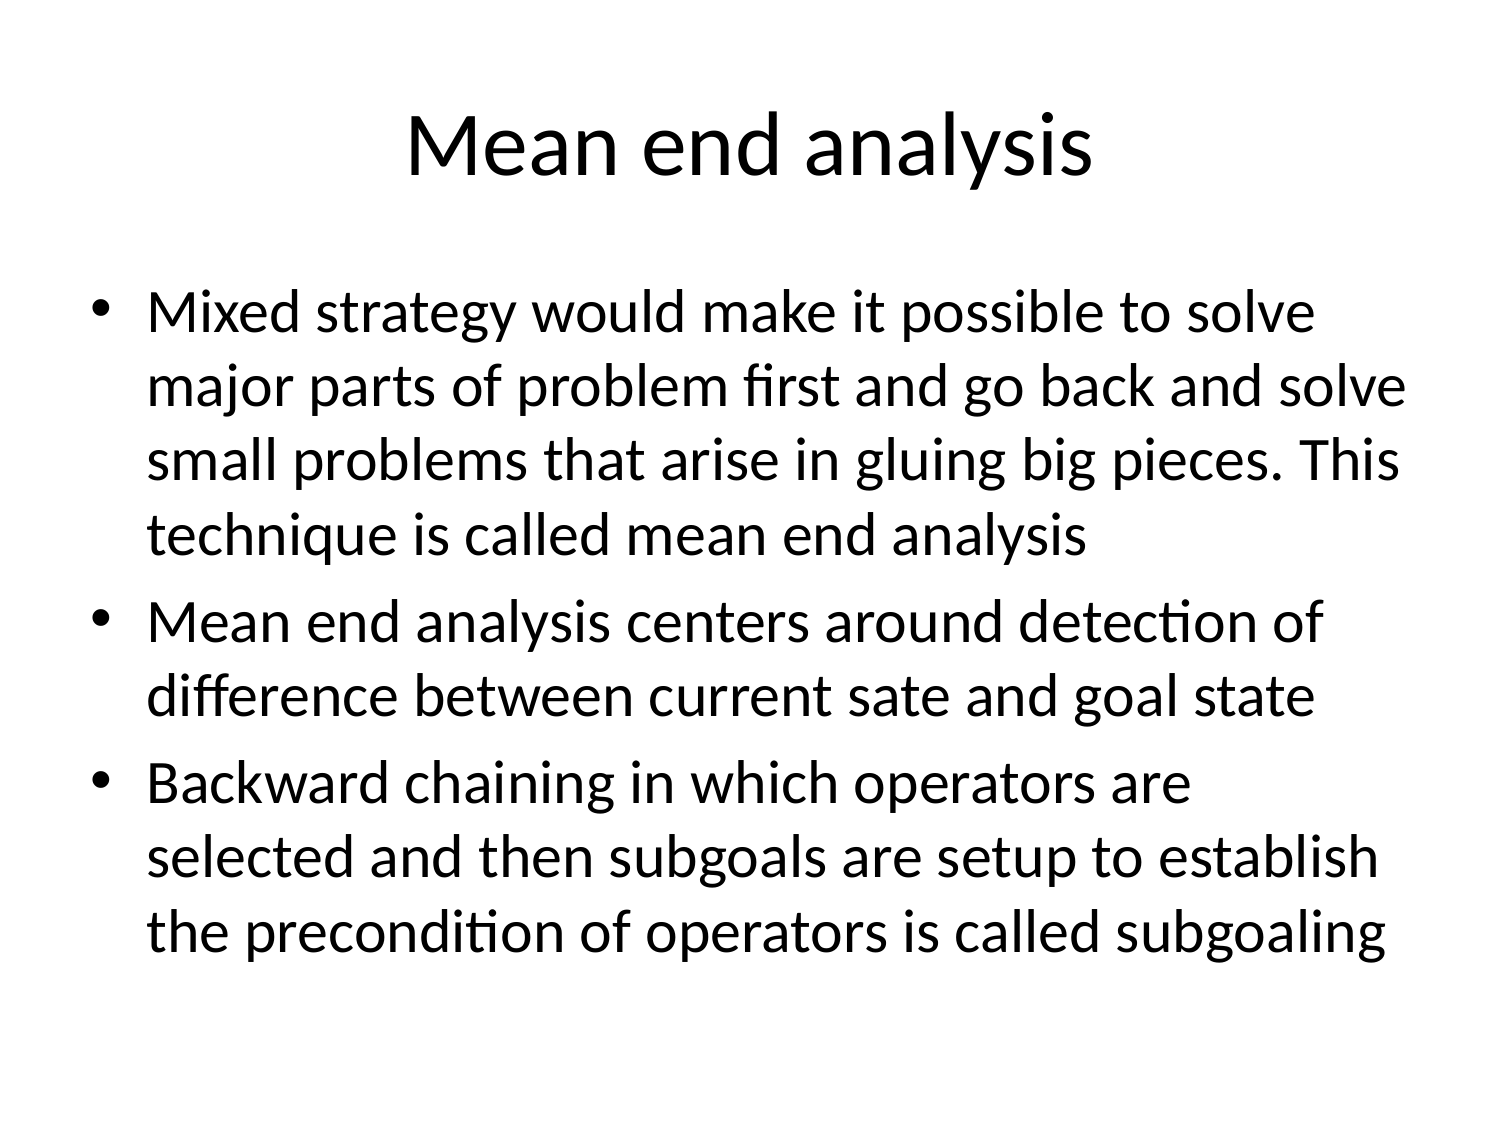

# Mean end analysis
Mixed strategy would make it possible to solve major parts of problem first and go back and solve small problems that arise in gluing big pieces. This technique is called mean end analysis
Mean end analysis centers around detection of difference between current sate and goal state
Backward chaining in which operators are selected and then subgoals are setup to establish the precondition of operators is called subgoaling